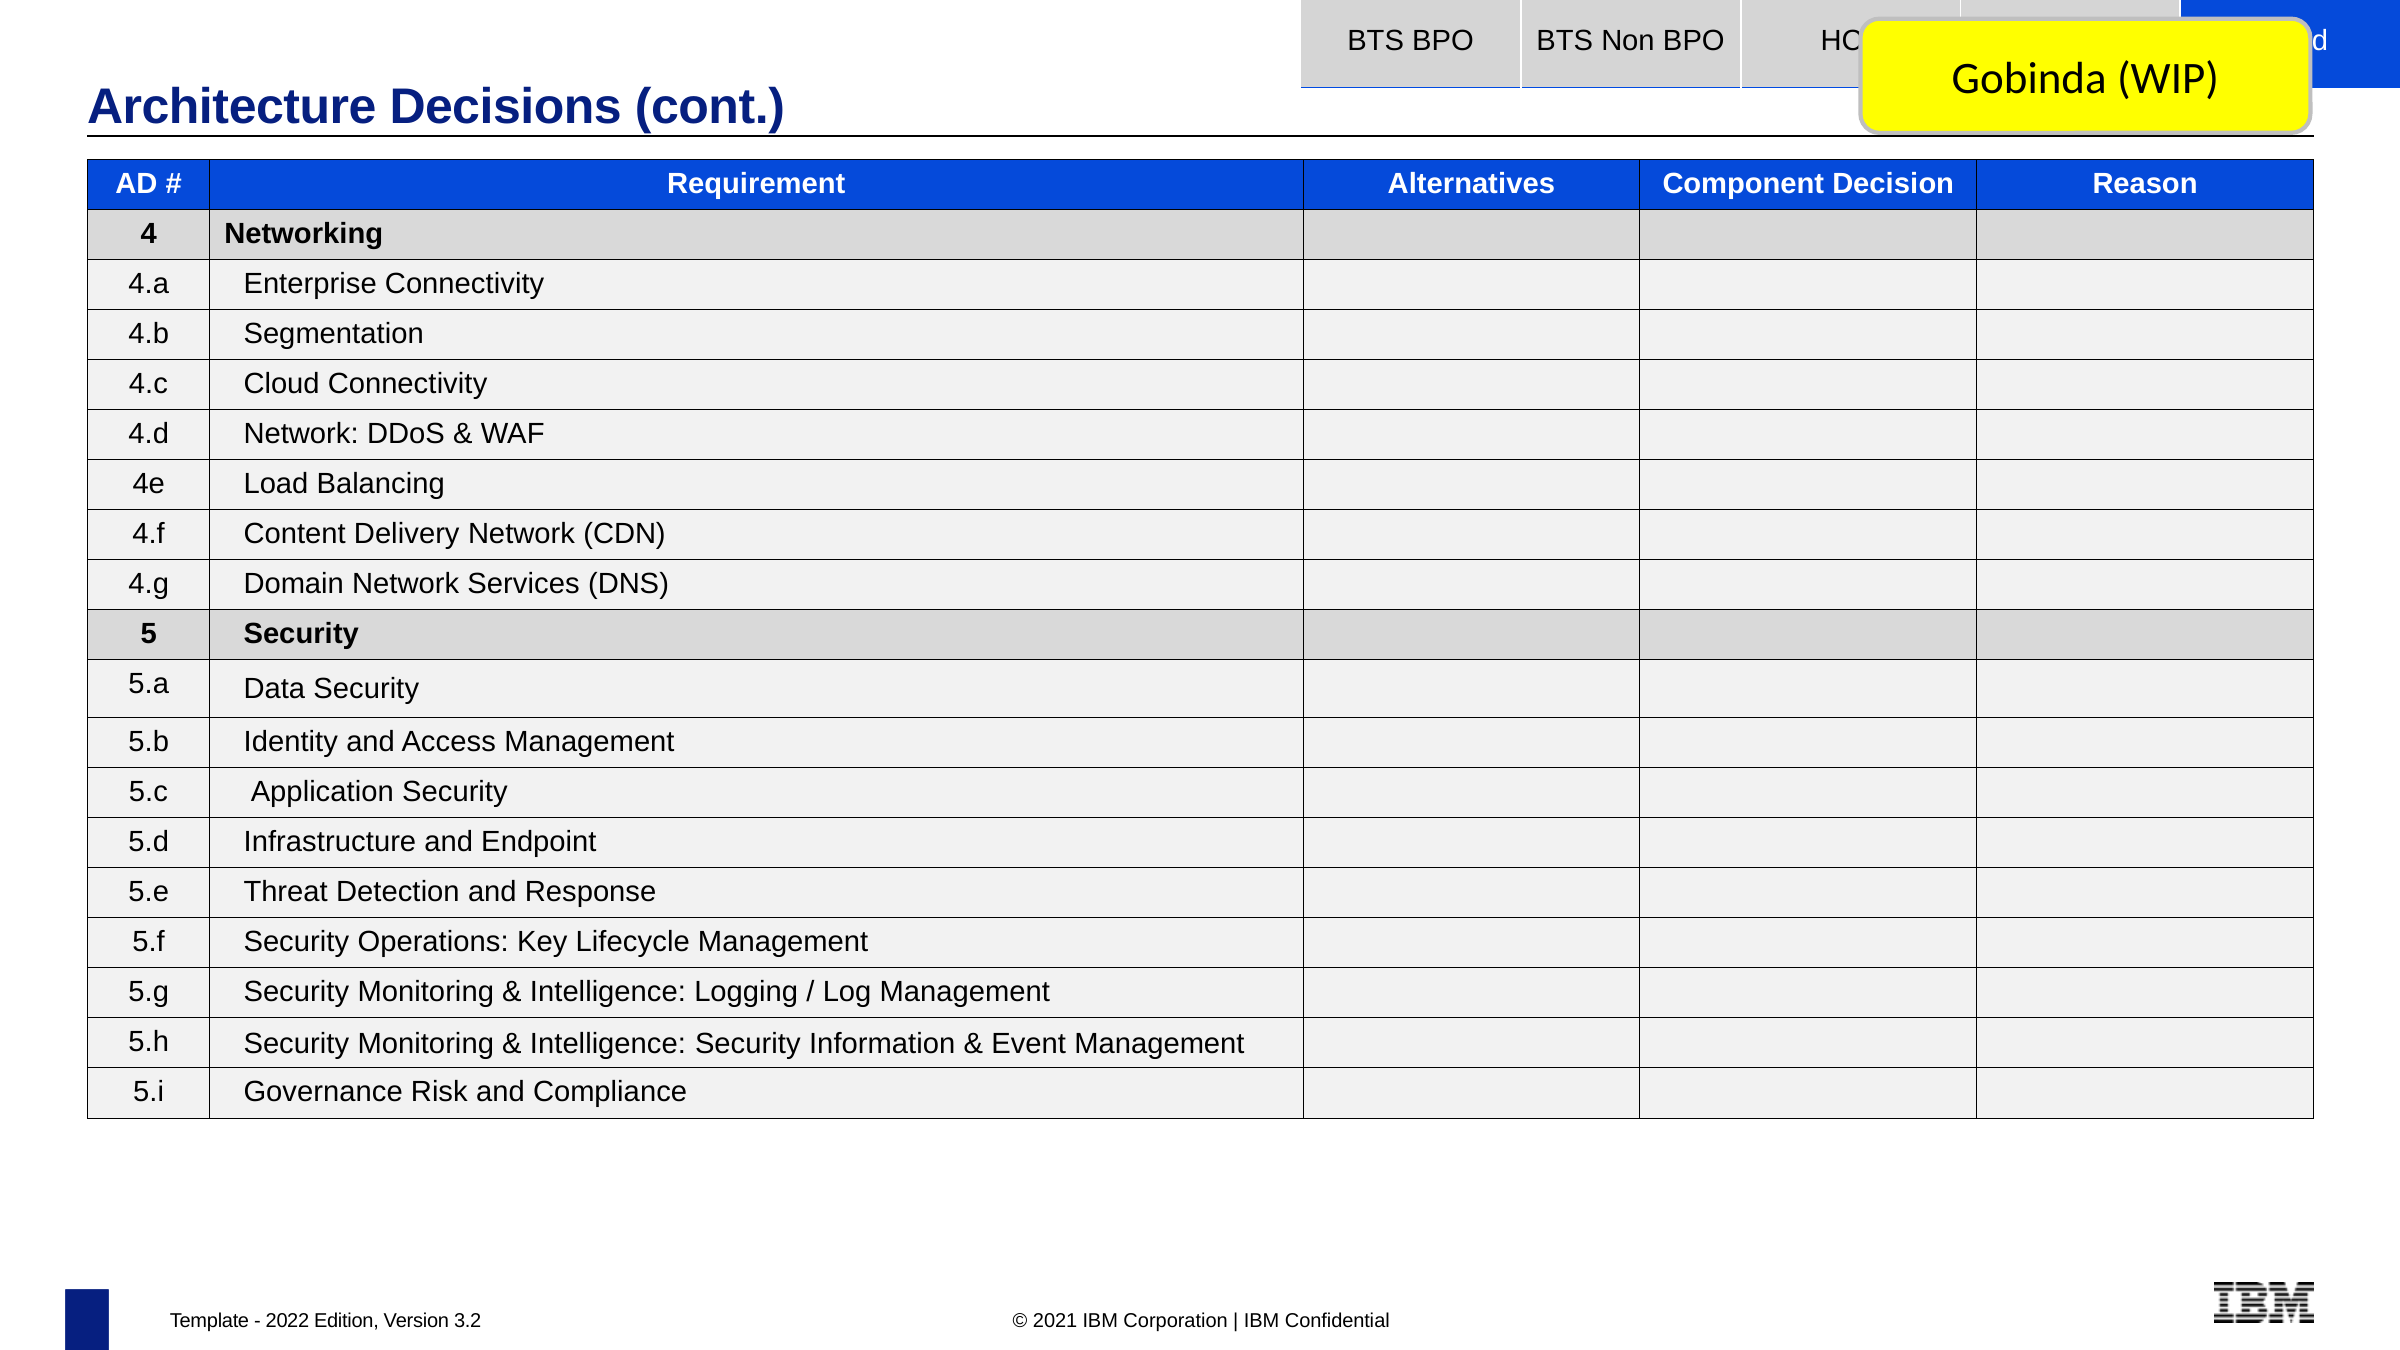

| BTS BPO | BTS Non BPO | HCT | HCM | Cloud |
| --- | --- | --- | --- | --- |
Gobinda (WIP)
Architecture Decisions (cont.)

| AD # | Requirement | Alternatives | Component Decision | Reason |
| --- | --- | --- | --- | --- |
| 4 | Networking |  |  |  |
| 4.a | Enterprise Connectivity |  |  |  |
| 4.b | Segmentation |  |  |  |
| 4.c | Cloud Connectivity |  |  |  |
| 4.d | Network: DDoS & WAF |  |  |  |
| 4e | Load Balancing |  |  |  |
| 4.f | Content Delivery Network (CDN) |  |  |  |
| 4.g | Domain Network Services (DNS) |  |  |  |
| 5 | Security |  |  |  |
| 5.a | Data Security |  |  |  |
| 5.b | Identity and Access Management |  |  |  |
| 5.c | Application Security |  |  |  |
| 5.d | Infrastructure and Endpoint |  |  |  |
| 5.e | Threat Detection and Response |  |  |  |
| 5.f | Security Operations: Key Lifecycle Management |  |  |  |
| 5.g | Security Monitoring & Intelligence: Logging / Log Management |  |  |  |
| 5.h | Security Monitoring & Intelligence: Security Information & Event Management |  |  |  |
| 5.i | Governance Risk and Compliance |  |  |  |

Template - 2022 Edition, Version 3.2
© 2021 IBM Corporation | IBM Confidential